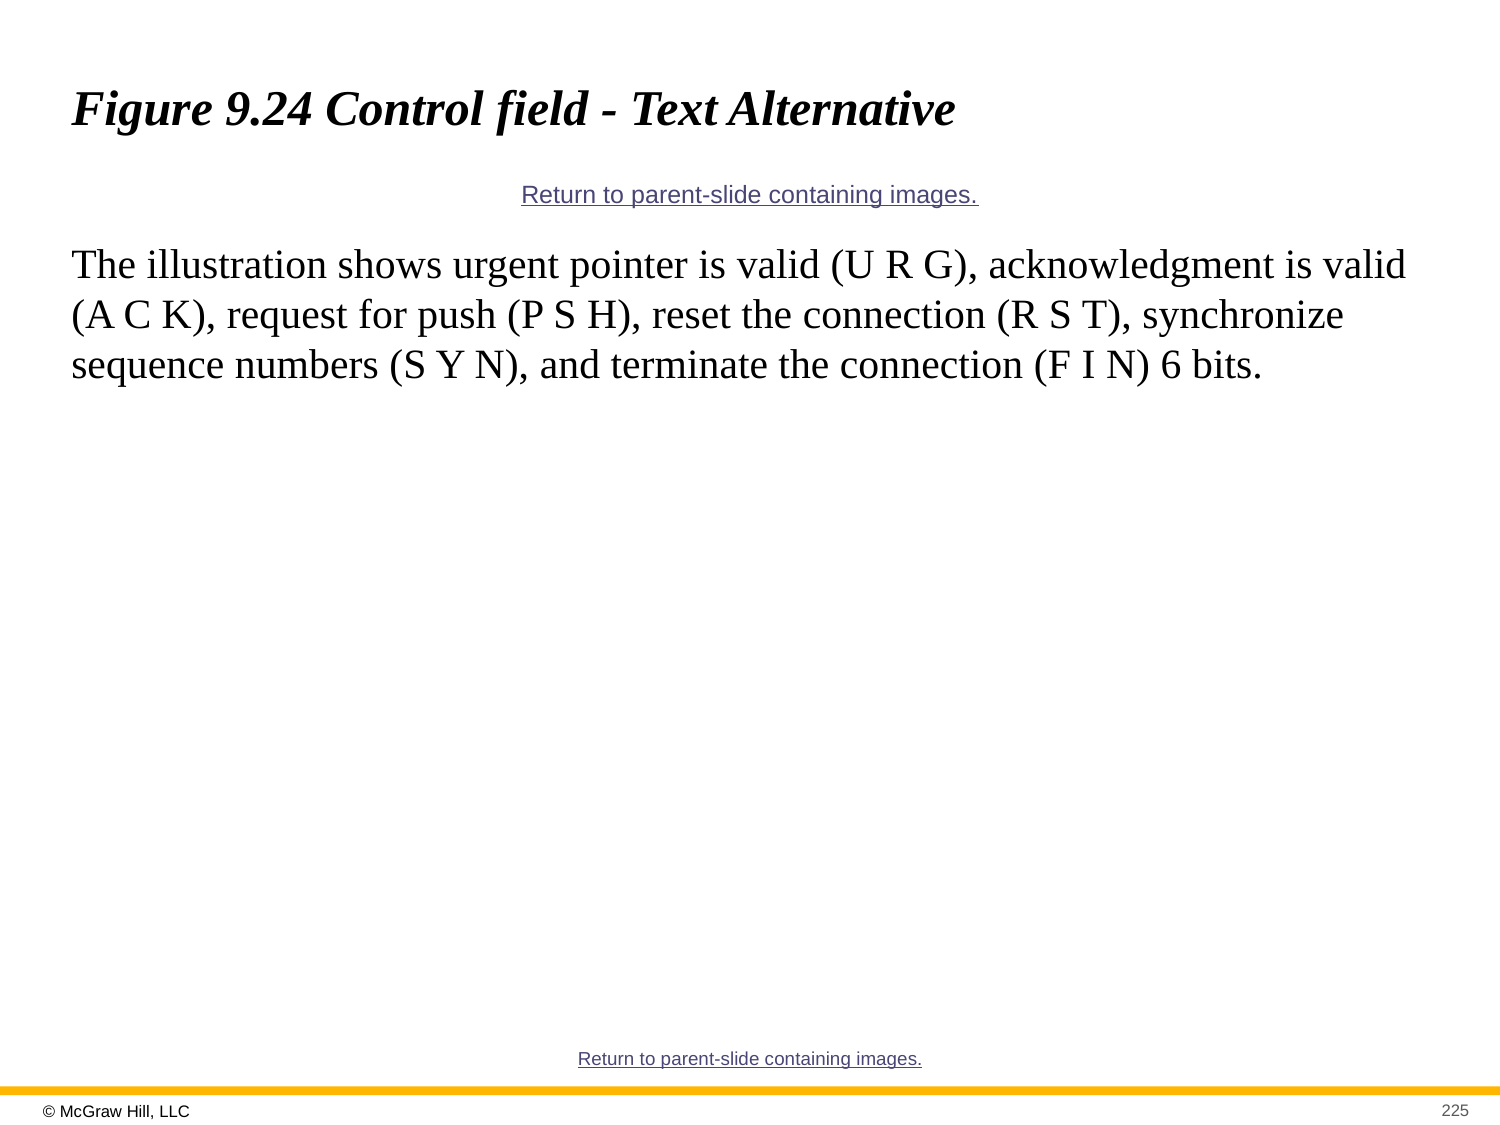

# Figure 9.24 Control field - Text Alternative
Return to parent-slide containing images.
The illustration shows urgent pointer is valid (U R G), acknowledgment is valid (A C K), request for push (P S H), reset the connection (R S T), synchronize sequence numbers (S Y N), and terminate the connection (F I N) 6 bits.
Return to parent-slide containing images.
225